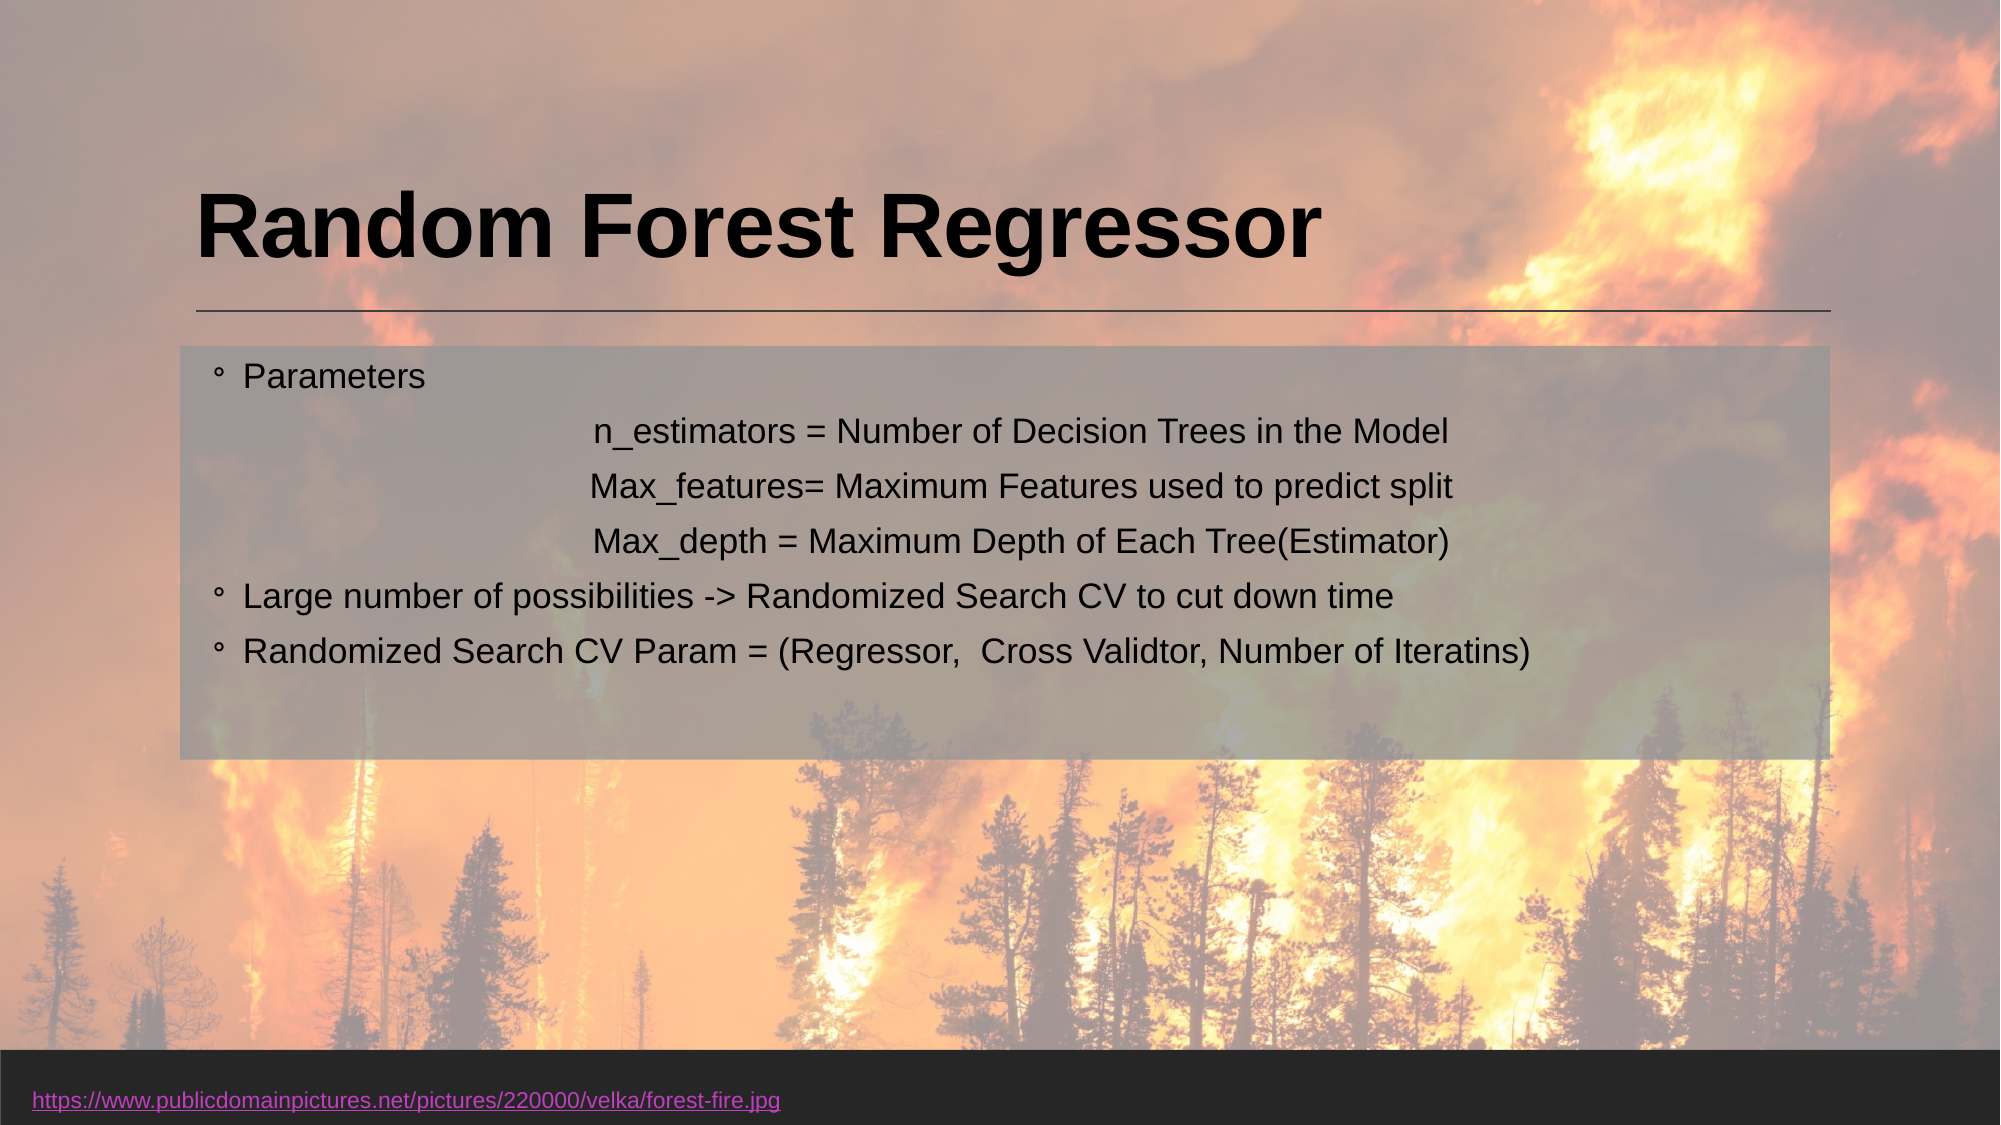

# Random Forest Regressor
Parameters
n_estimators = Number of Decision Trees in the Model
Max_features= Maximum Features used to predict split
Max_depth = Maximum Depth of Each Tree(Estimator)
Large number of possibilities -> Randomized Search CV to cut down time
Randomized Search CV Param = (Regressor,  Cross Validtor, Number of Iteratins)

https://www.publicdomainpictures.net/pictures/220000/velka/forest-fire.jpg